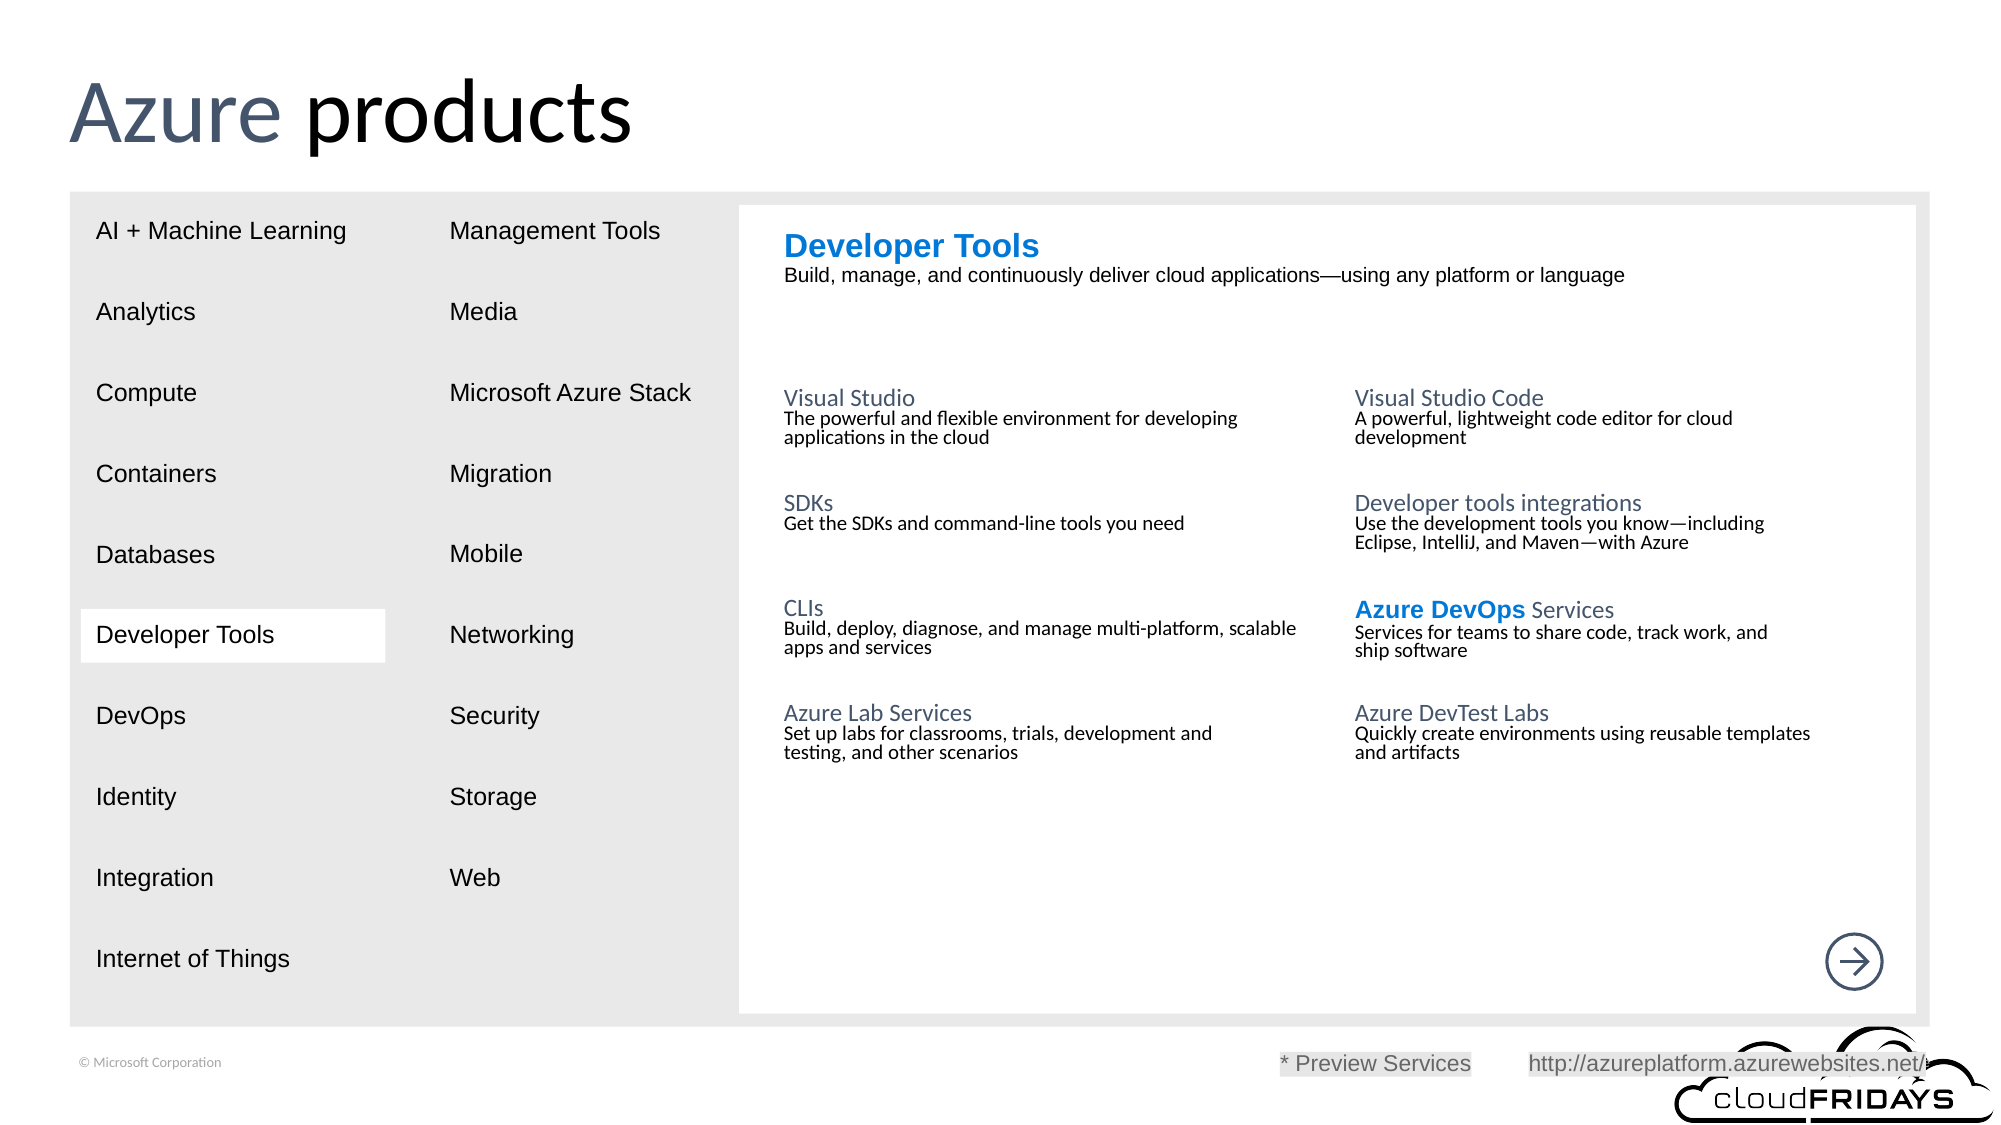

# Azure products

Management Tools
AI + Machine Learning
Developer Tools
Build, manage, and continuously deliver cloud applications—using any platform or language
Media
Analytics
Microsoft Azure Stack
Compute
| Visual Studio The powerful and flexible environment for developing applications in the cloud | Visual Studio Code A powerful, lightweight code editor for cloud development |
| --- | --- |
| SDKs Get the SDKs and command-line tools you need | Developer tools integrations Use the development tools you know—including Eclipse, IntelliJ, and Maven—with Azure |
| CLIs Build, deploy, diagnose, and manage multi-platform, scalable apps and services | Azure DevOps Services Services for teams to share code, track work, and ship software |
| Azure Lab Services Set up labs for classrooms, trials, development and testing, and other scenarios | Azure DevTest Labs Quickly create environments using reusable templates and artifacts |
|  |  |
Migration
Containers
Mobile
Databases
Networking
Developer Tools
Security
DevOps
Storage
Identity
Integration
Web

Internet of Things
* Preview Services
http://azureplatform.azurewebsites.net/